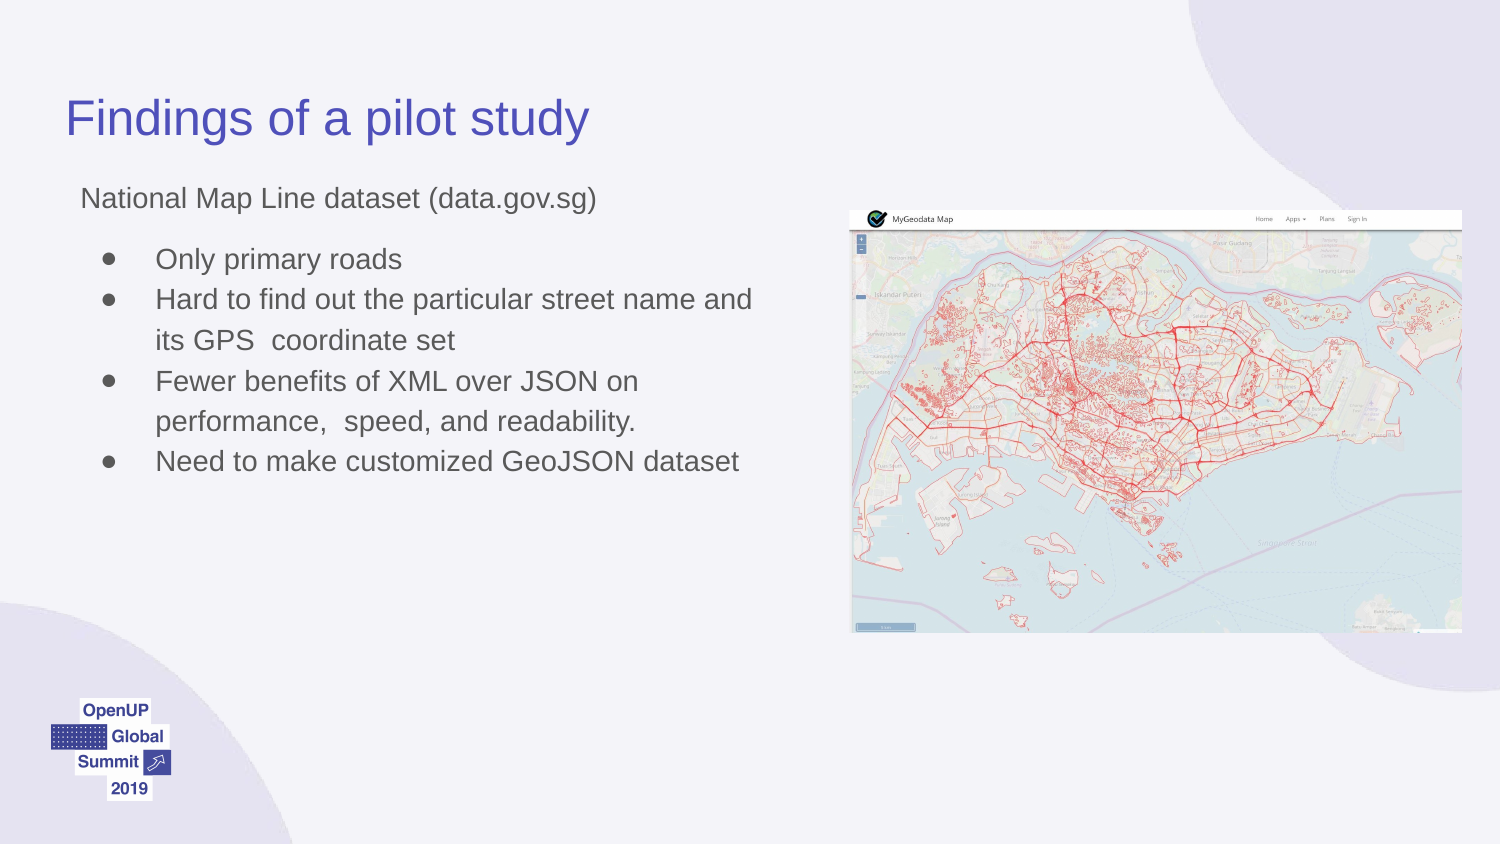

# Findings of a pilot study
National Map Line dataset (data.gov.sg)
Only primary roads
Hard to find out the particular street name and its GPS  coordinate set
Fewer benefits of XML over JSON on performance,  speed, and readability.
Need to make customized GeoJSON dataset